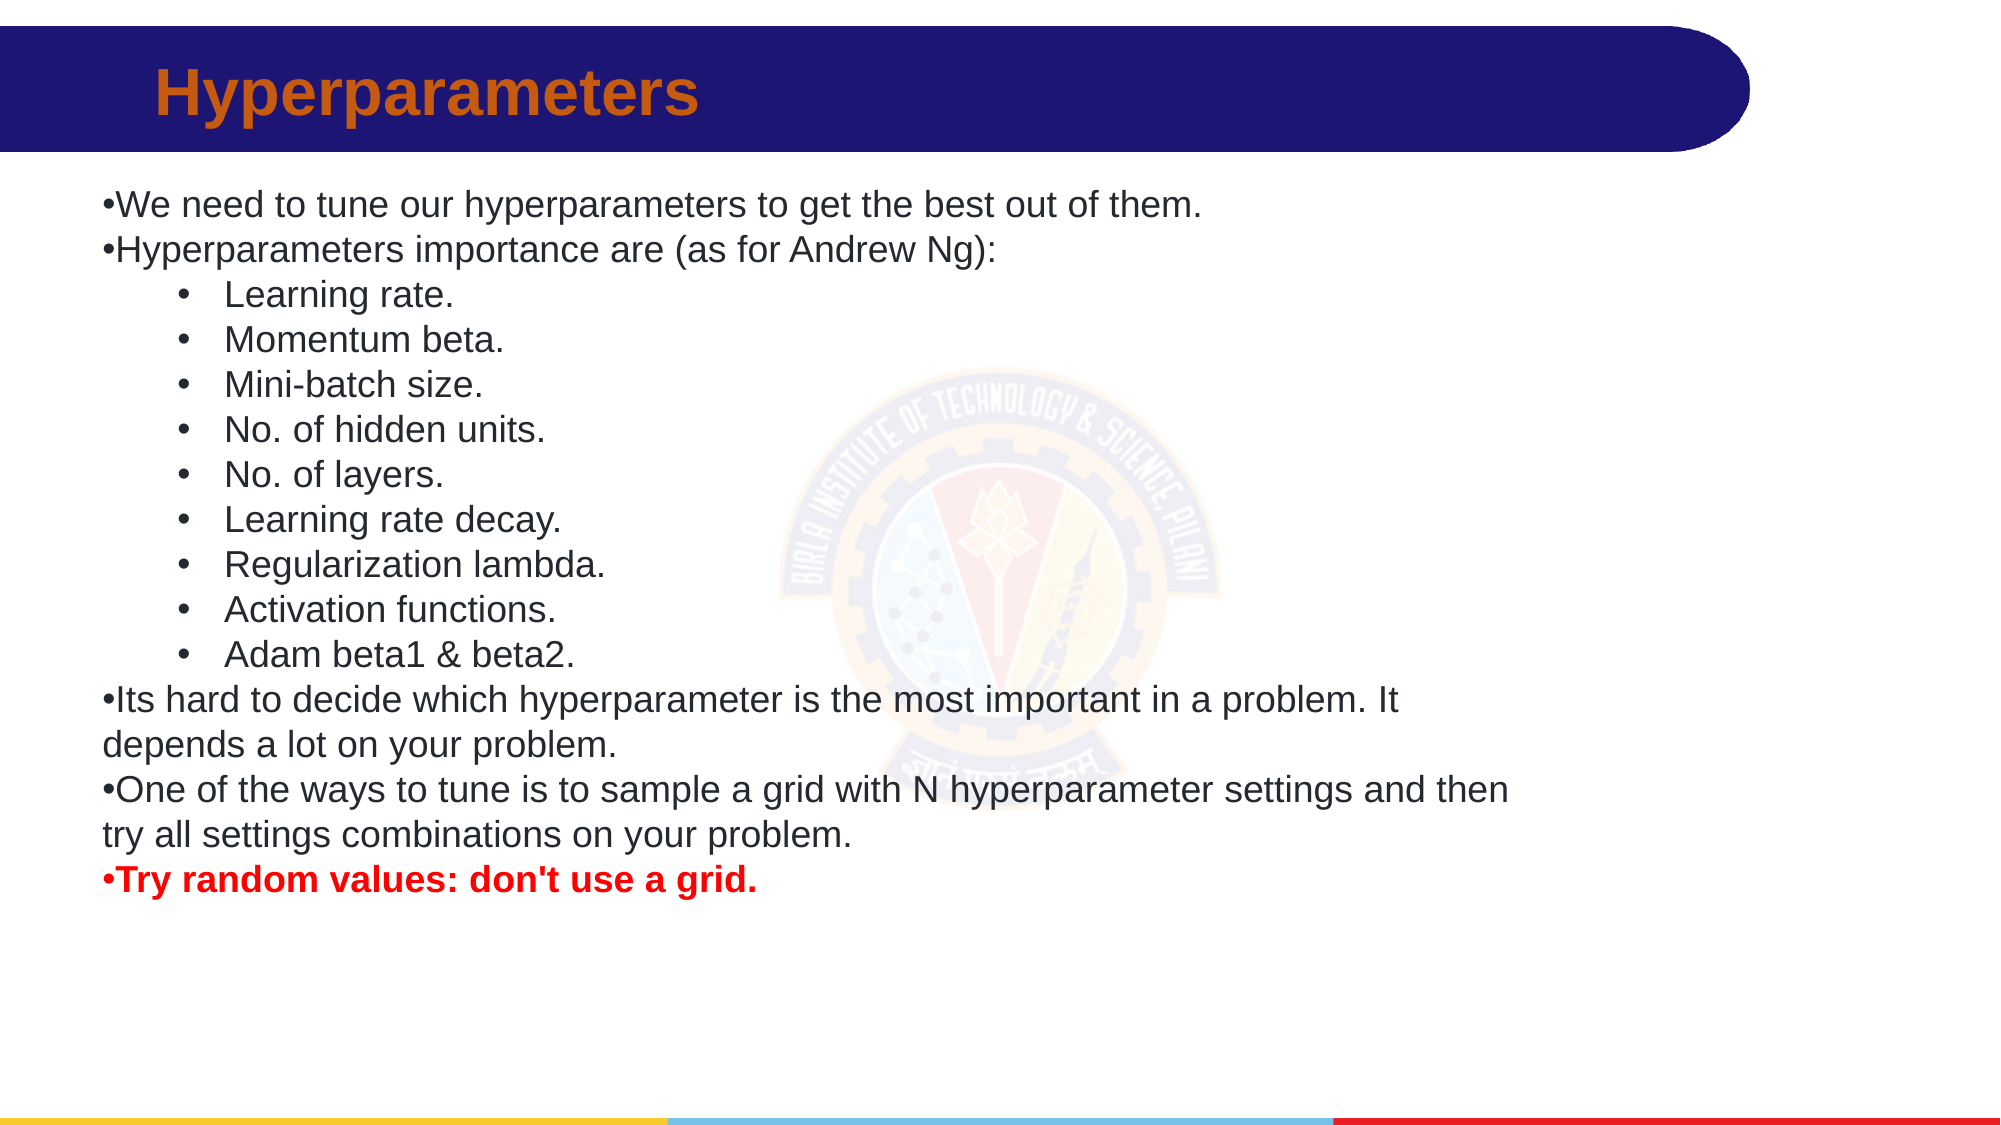

# Hyperparameters
We need to tune our hyperparameters to get the best out of them.
Hyperparameters importance are (as for Andrew Ng):
Learning rate.
Momentum beta.
Mini-batch size.
No. of hidden units.
No. of layers.
Learning rate decay.
Regularization lambda.
Activation functions.
Adam beta1 & beta2.
Its hard to decide which hyperparameter is the most important in a problem. It depends a lot on your problem.
One of the ways to tune is to sample a grid with N hyperparameter settings and then try all settings combinations on your problem.
Try random values: don't use a grid.